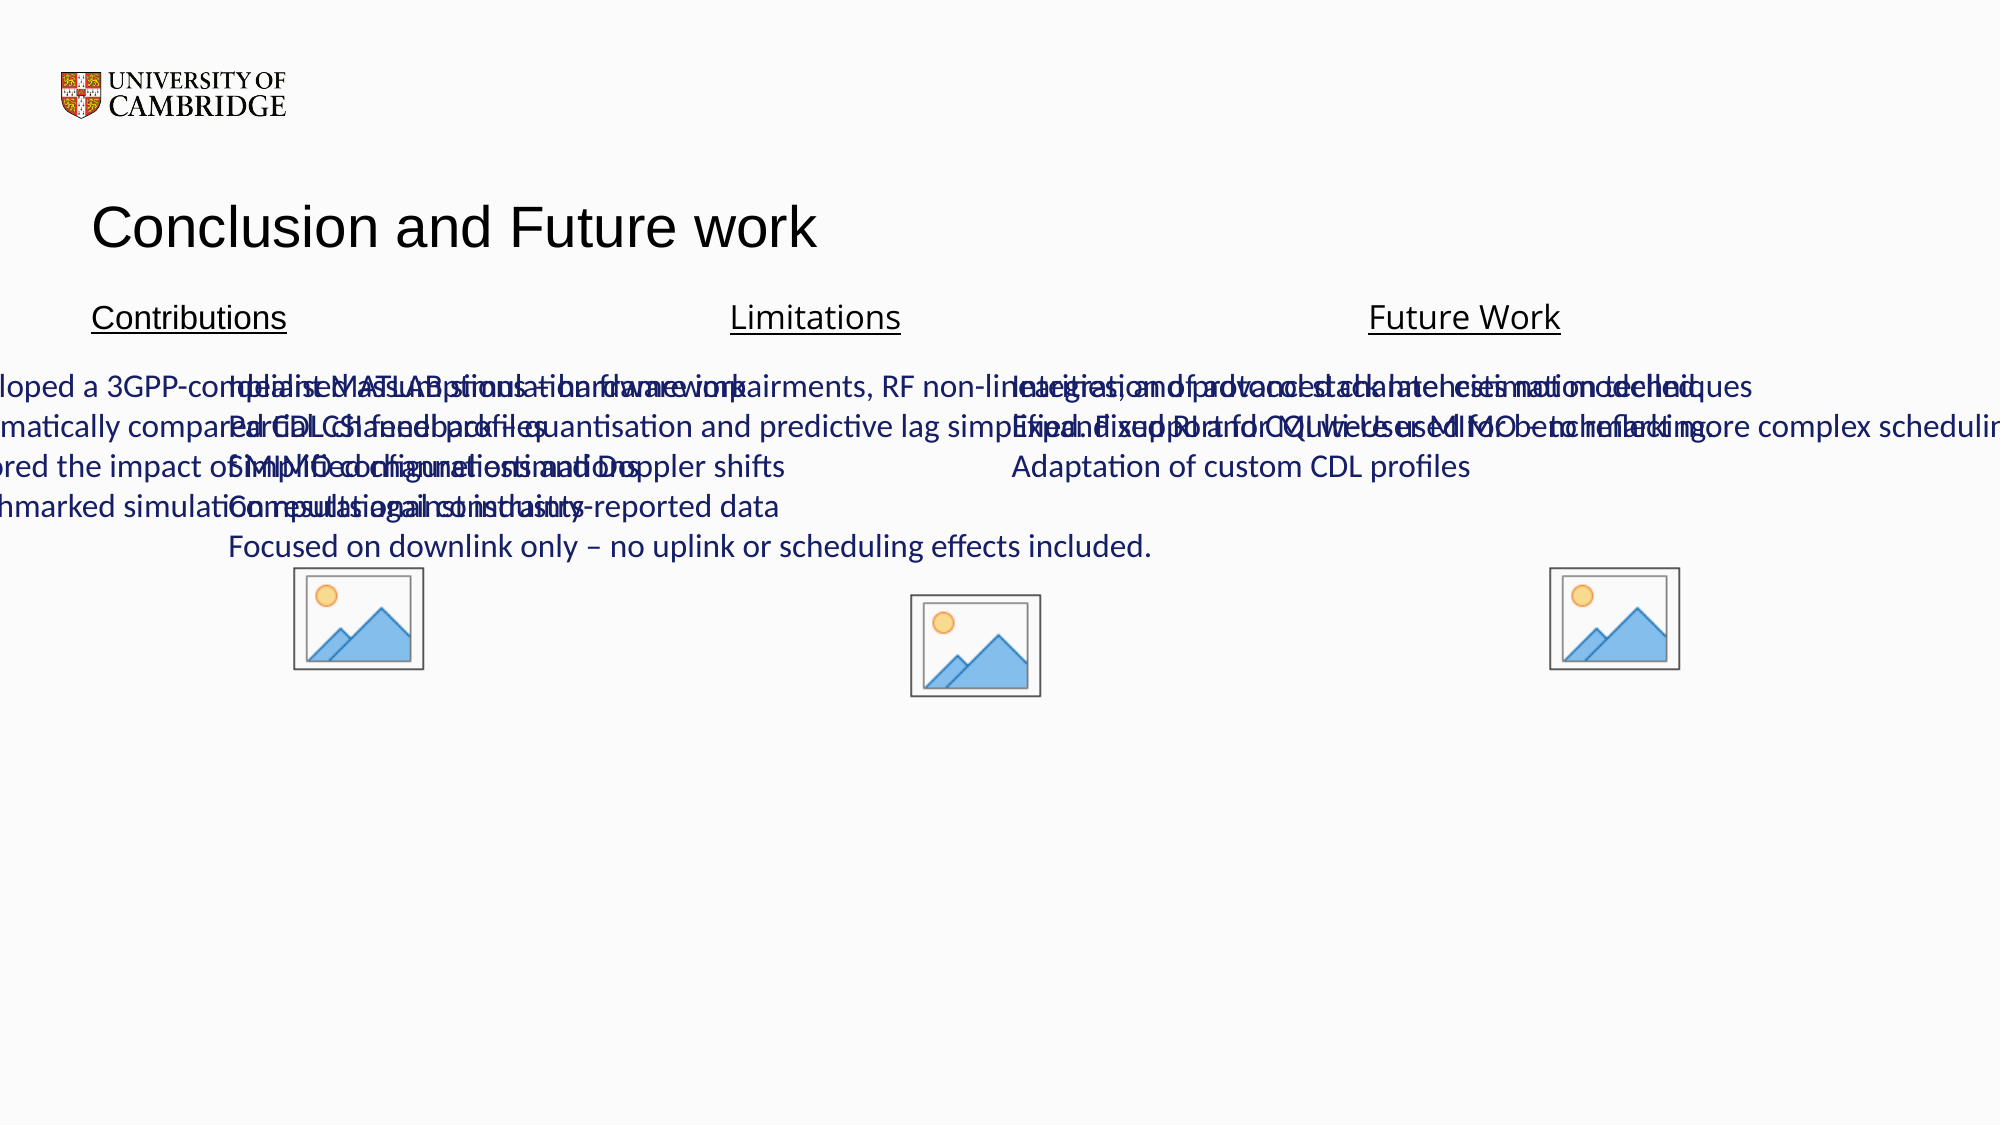

# Conclusion and Future work
Contributions
Limitations
Future Work
Developed a 3GPP-compliant MATLAB simulation framework
Systematically compared CDL channel profiles
Explored the impact of MIMO configurations and Doppler shifts
Benchmarked simulation results against industry-reported data
Idealised assumptions – hardware impairments, RF non-linearities, and protocol stack latencies not modelled.
Partial CSI feedback – quantisation and predictive lag simplified. Fixed RI and CQI were used for benchmarking.
Simplified channel estimations
Computational constraints
Focused on downlink only – no uplink or scheduling effects included.
Integration of advanced channel estimation techniques
Expand support for Multi-User MIMO – to reflect more complex scheduling environments
Adaptation of custom CDL profiles